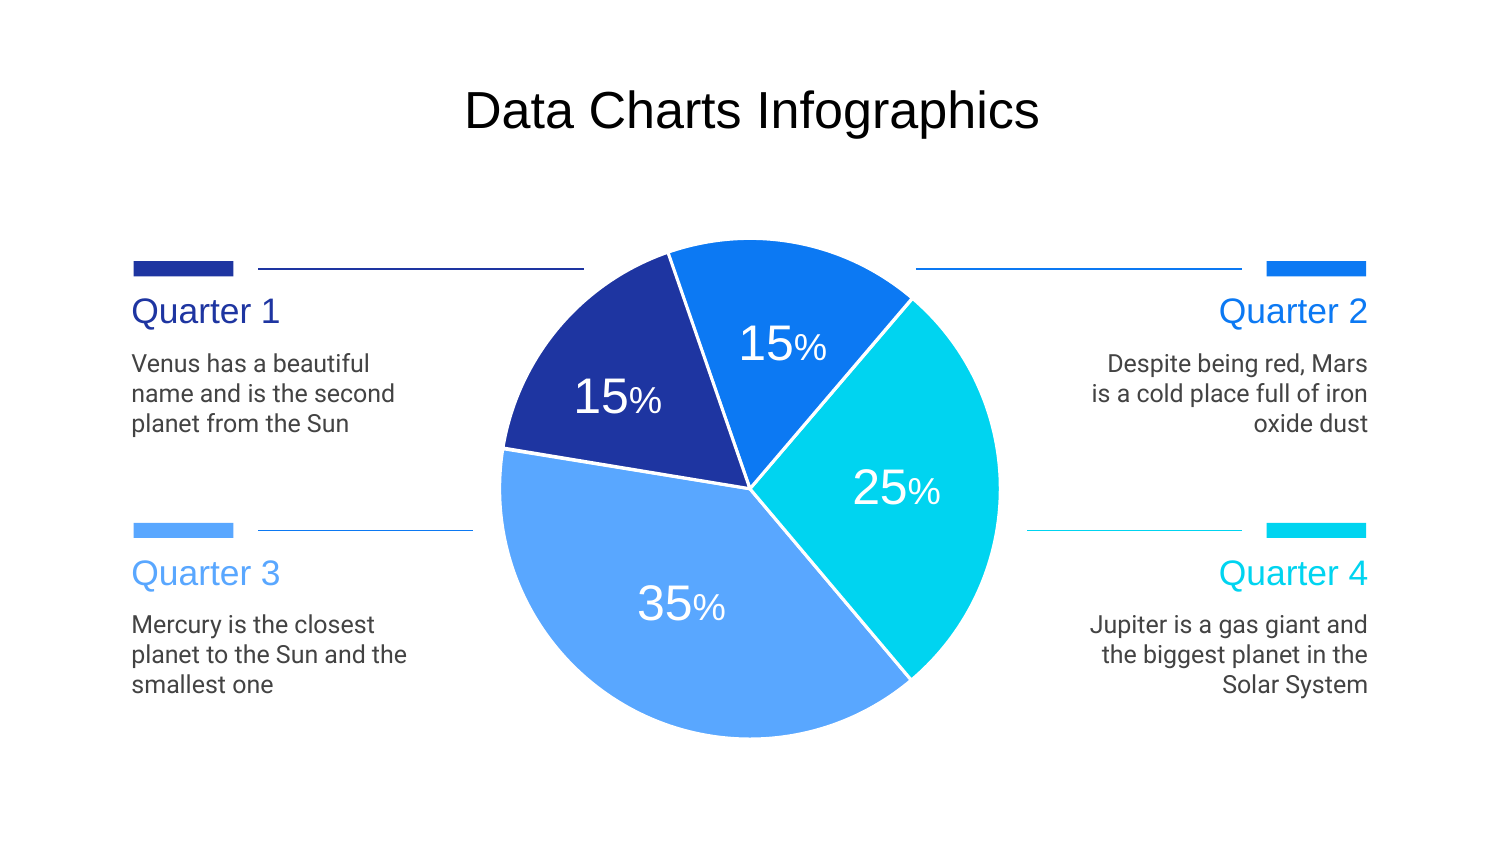

# Data Charts Infographics

15%
15%
25%
35%

Quarter 1
Venus has a beautiful name and is the second planet from the Sun

Quarter 2
Despite being red, Mars is a cold place full of iron oxide dust

Quarter 3
Mercury is the closest planet to the Sun and the smallest one

Quarter 4
Jupiter is a gas giant and the biggest planet in the Solar System